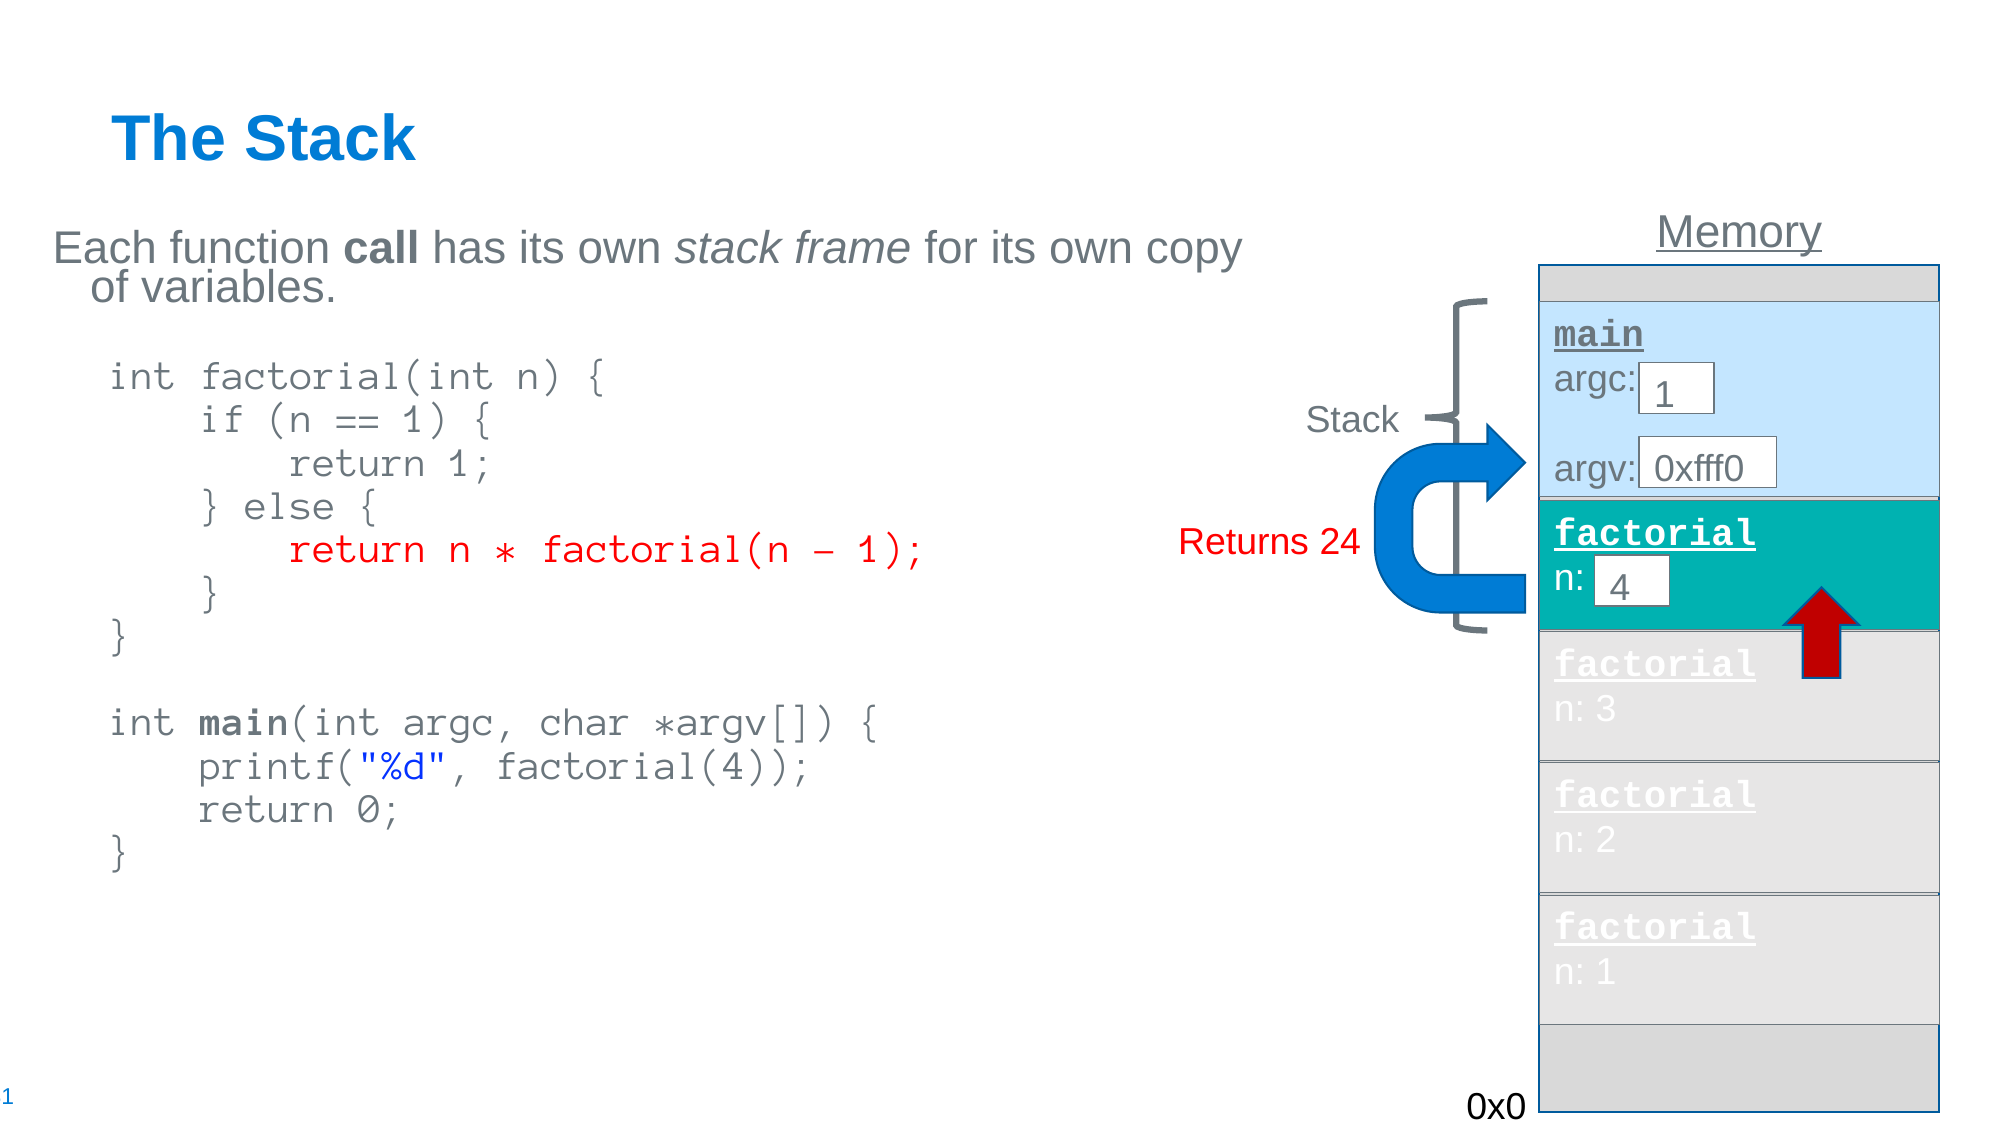

# The Stack
Memory
Each function call has its own stack frame for its own copy of variables.

int factorial(int n) {
    if (n == 1) {
        return 1;
    } else {
        return n * factorial(n – 1);
    }
}

int main(int argc, char *argv[]) {
    printf("%d", factorial(4));
    return 0;
}

main
argc:

argv:
1
Stack
0xfff0

factorial
n:

Returns 24
4

factorial
n: 3

factorial
n: 2

factorial
n: 1

0x0